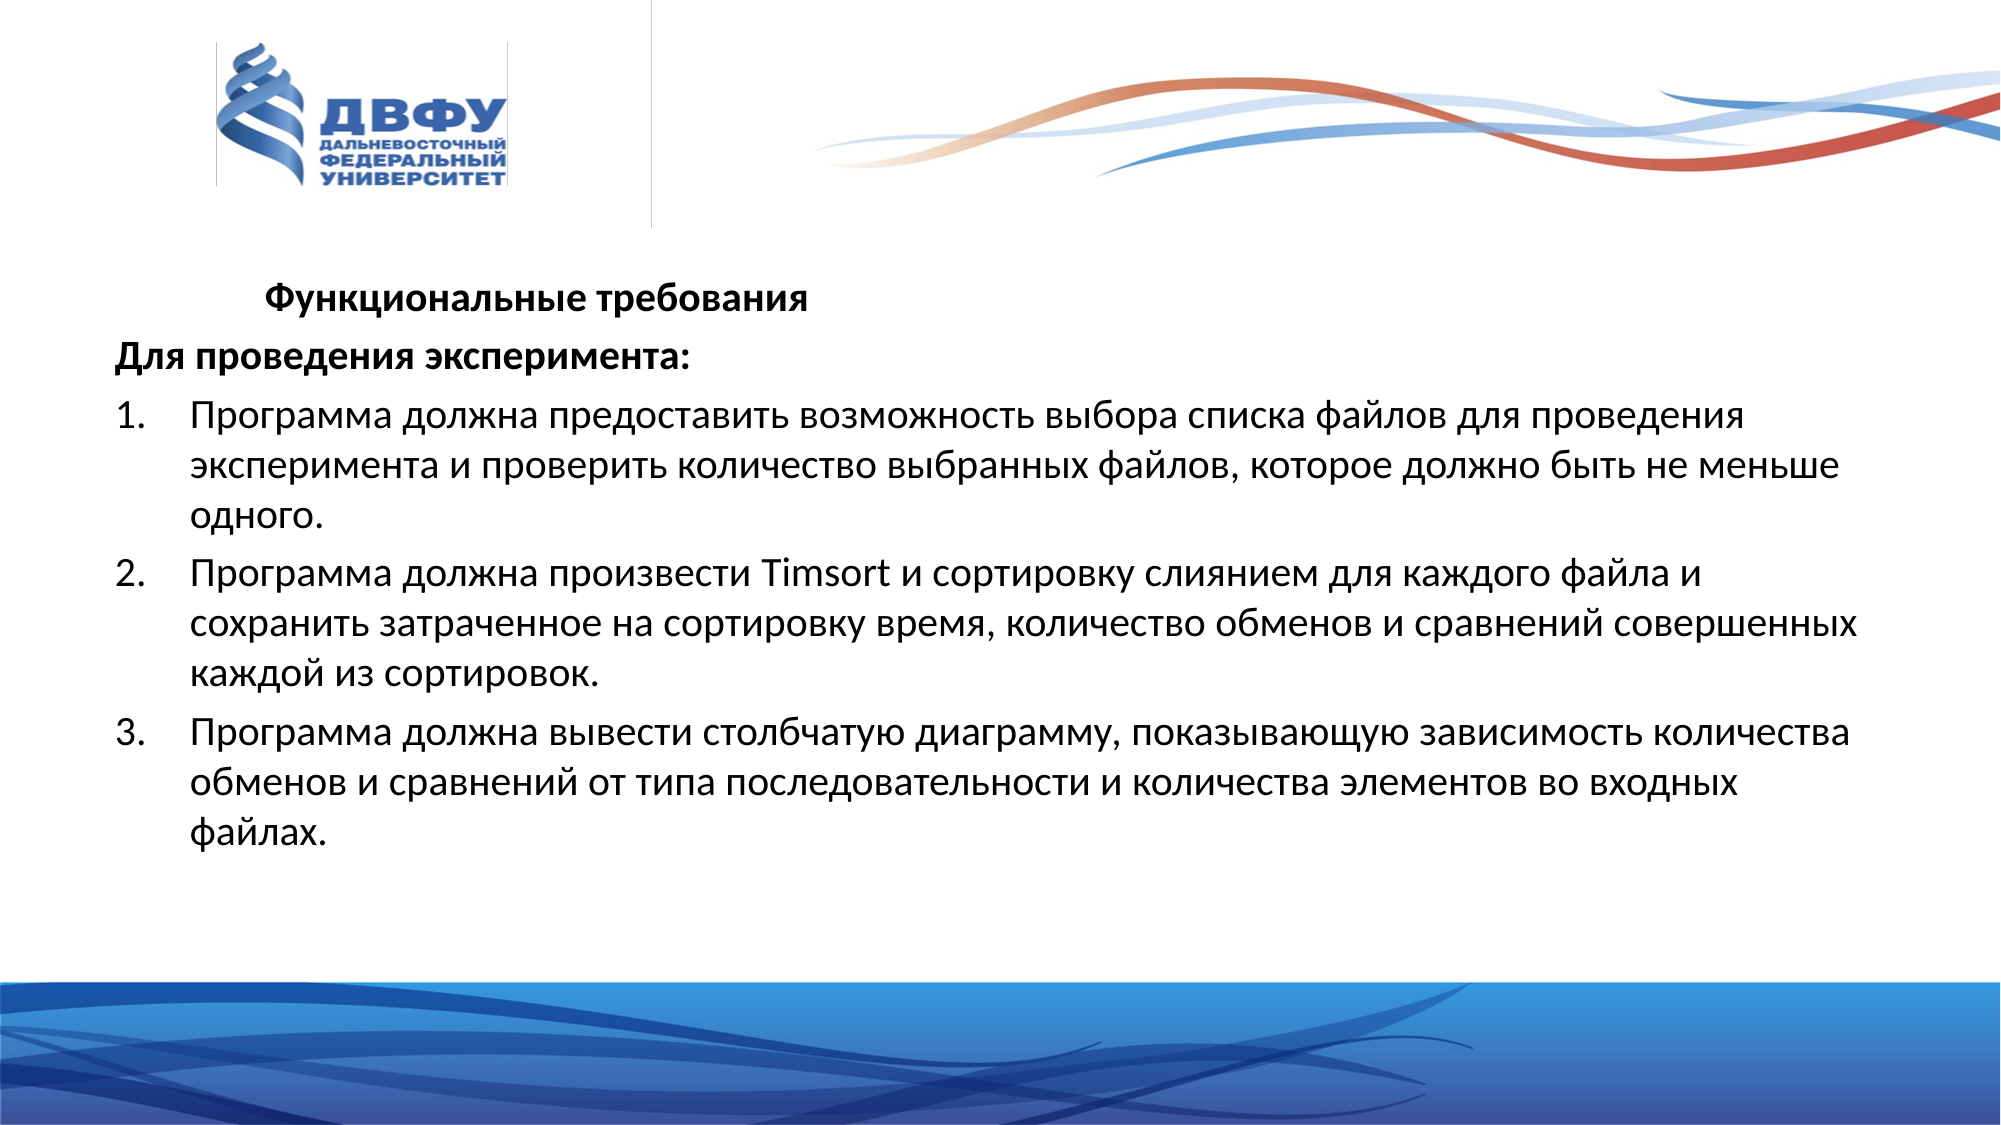

#
	Функциональные требования
Для проведения эксперимента:
Программа должна предоставить возможность выбора списка файлов для проведения эксперимента и проверить количество выбранных файлов, которое должно быть не меньше одного.
Программа должна произвести Timsort и сортировку слиянием для каждого файла и сохранить затраченное на сортировку время, количество обменов и сравнений совершенных каждой из сортировок.
Программа должна вывести столбчатую диаграмму, показывающую зависимость количества обменов и сравнений от типа последовательности и количества элементов во входных файлах.